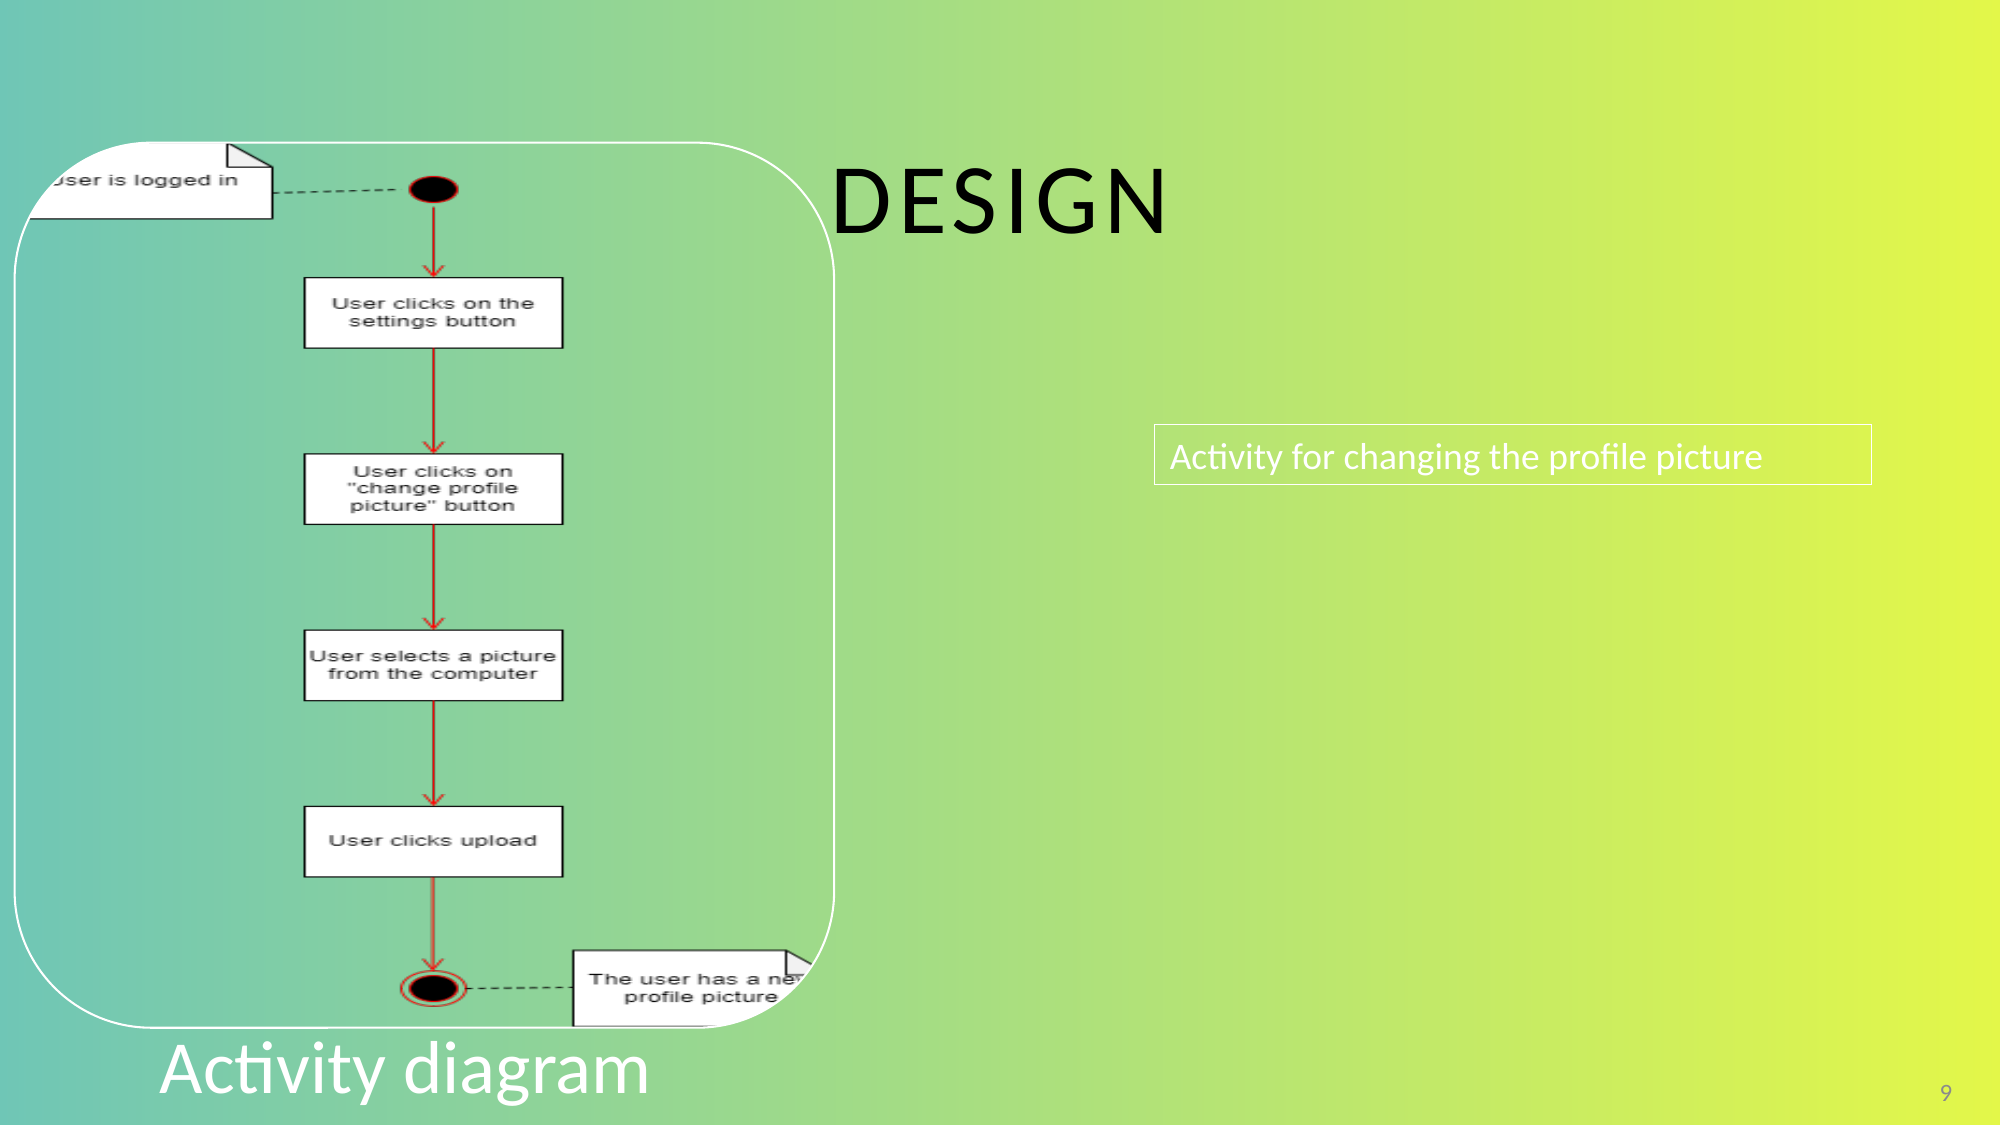

Activity diagram
# Design
Activity for changing the profile picture
9